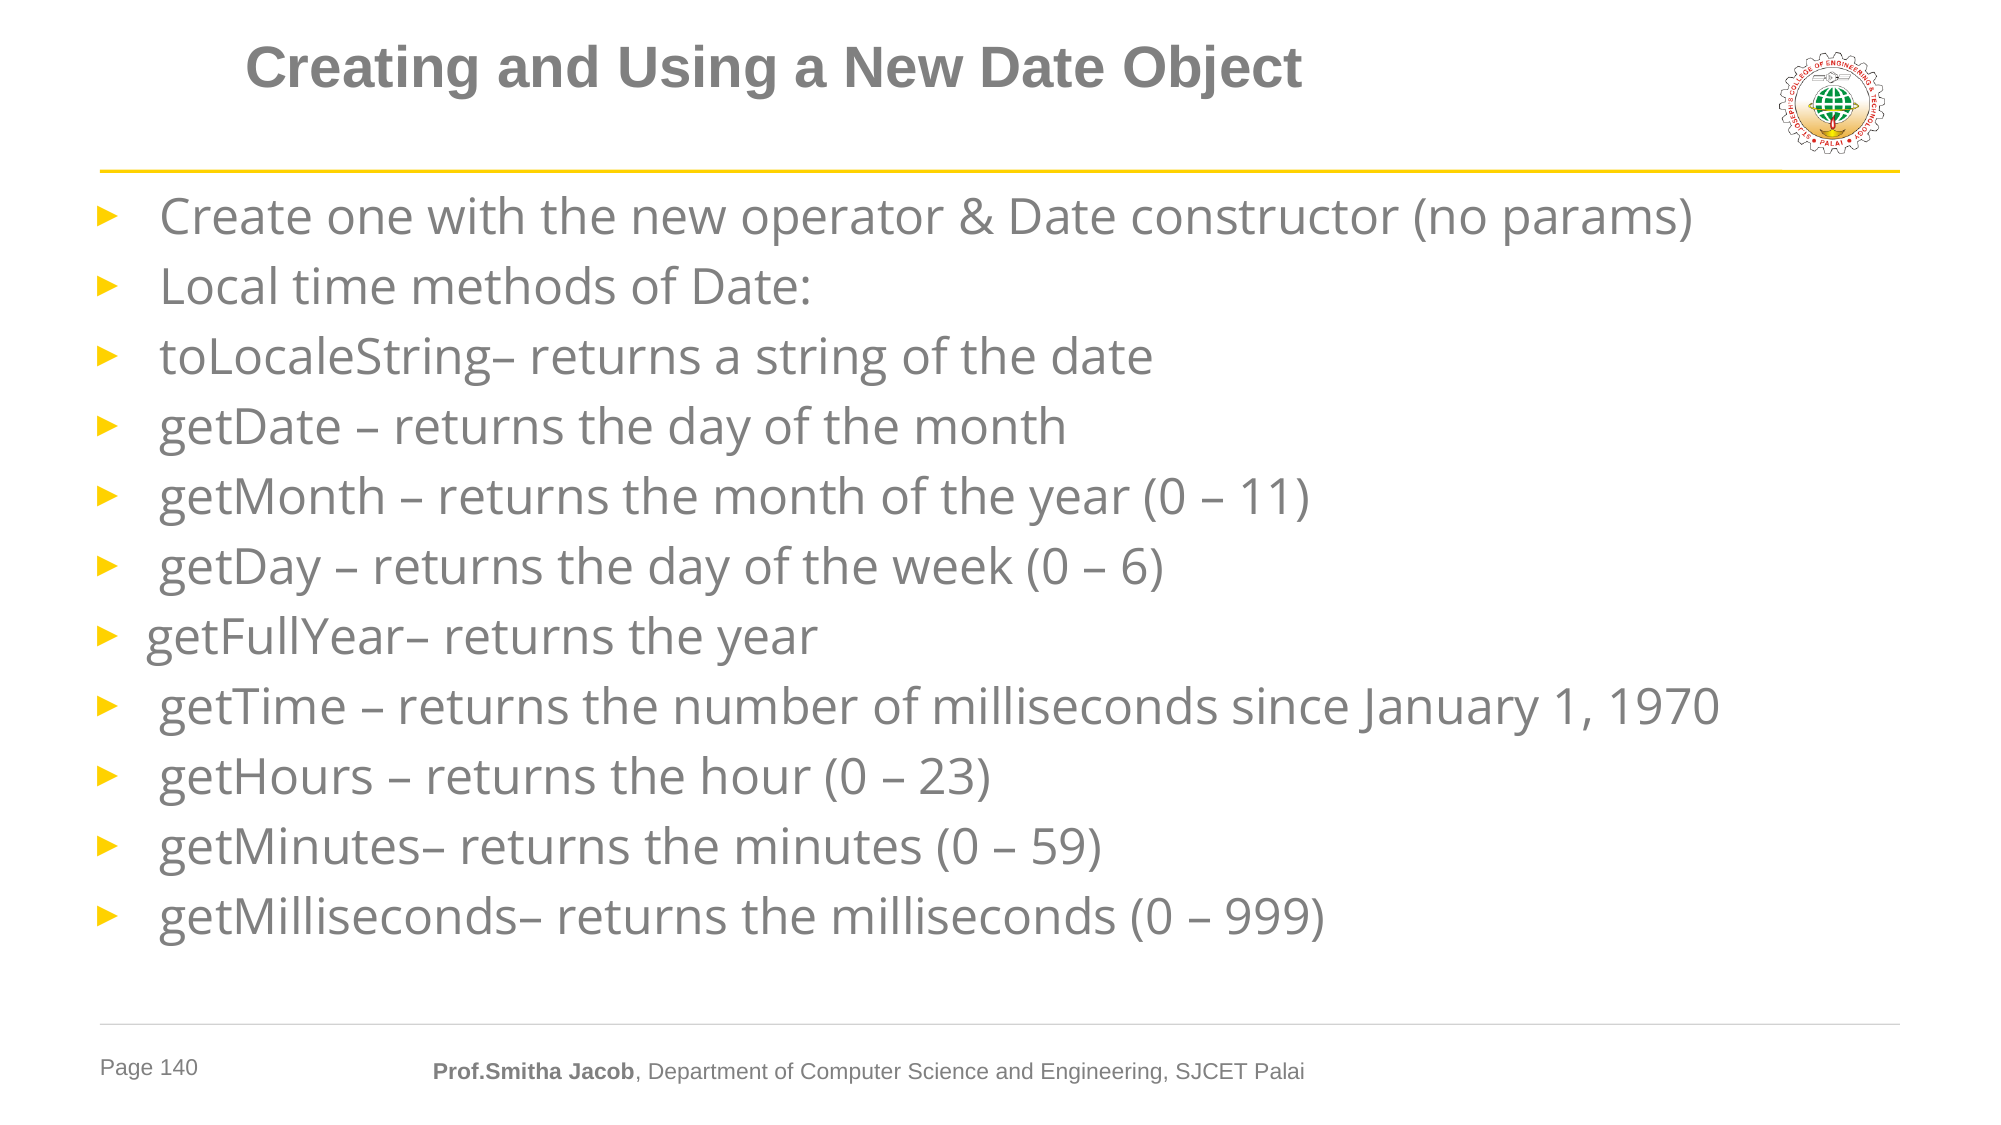

# Creating and Using a New Date Object
 Create one with the new operator & Date constructor (no params)
 Local time methods of Date:
 toLocaleString– returns a string of the date
 getDate – returns the day of the month
 getMonth – returns the month of the year (0 – 11)
 getDay – returns the day of the week (0 – 6)
getFullYear– returns the year
 getTime – returns the number of milliseconds since January 1, 1970
 getHours – returns the hour (0 – 23)
 getMinutes– returns the minutes (0 – 59)
 getMilliseconds– returns the milliseconds (0 – 999)